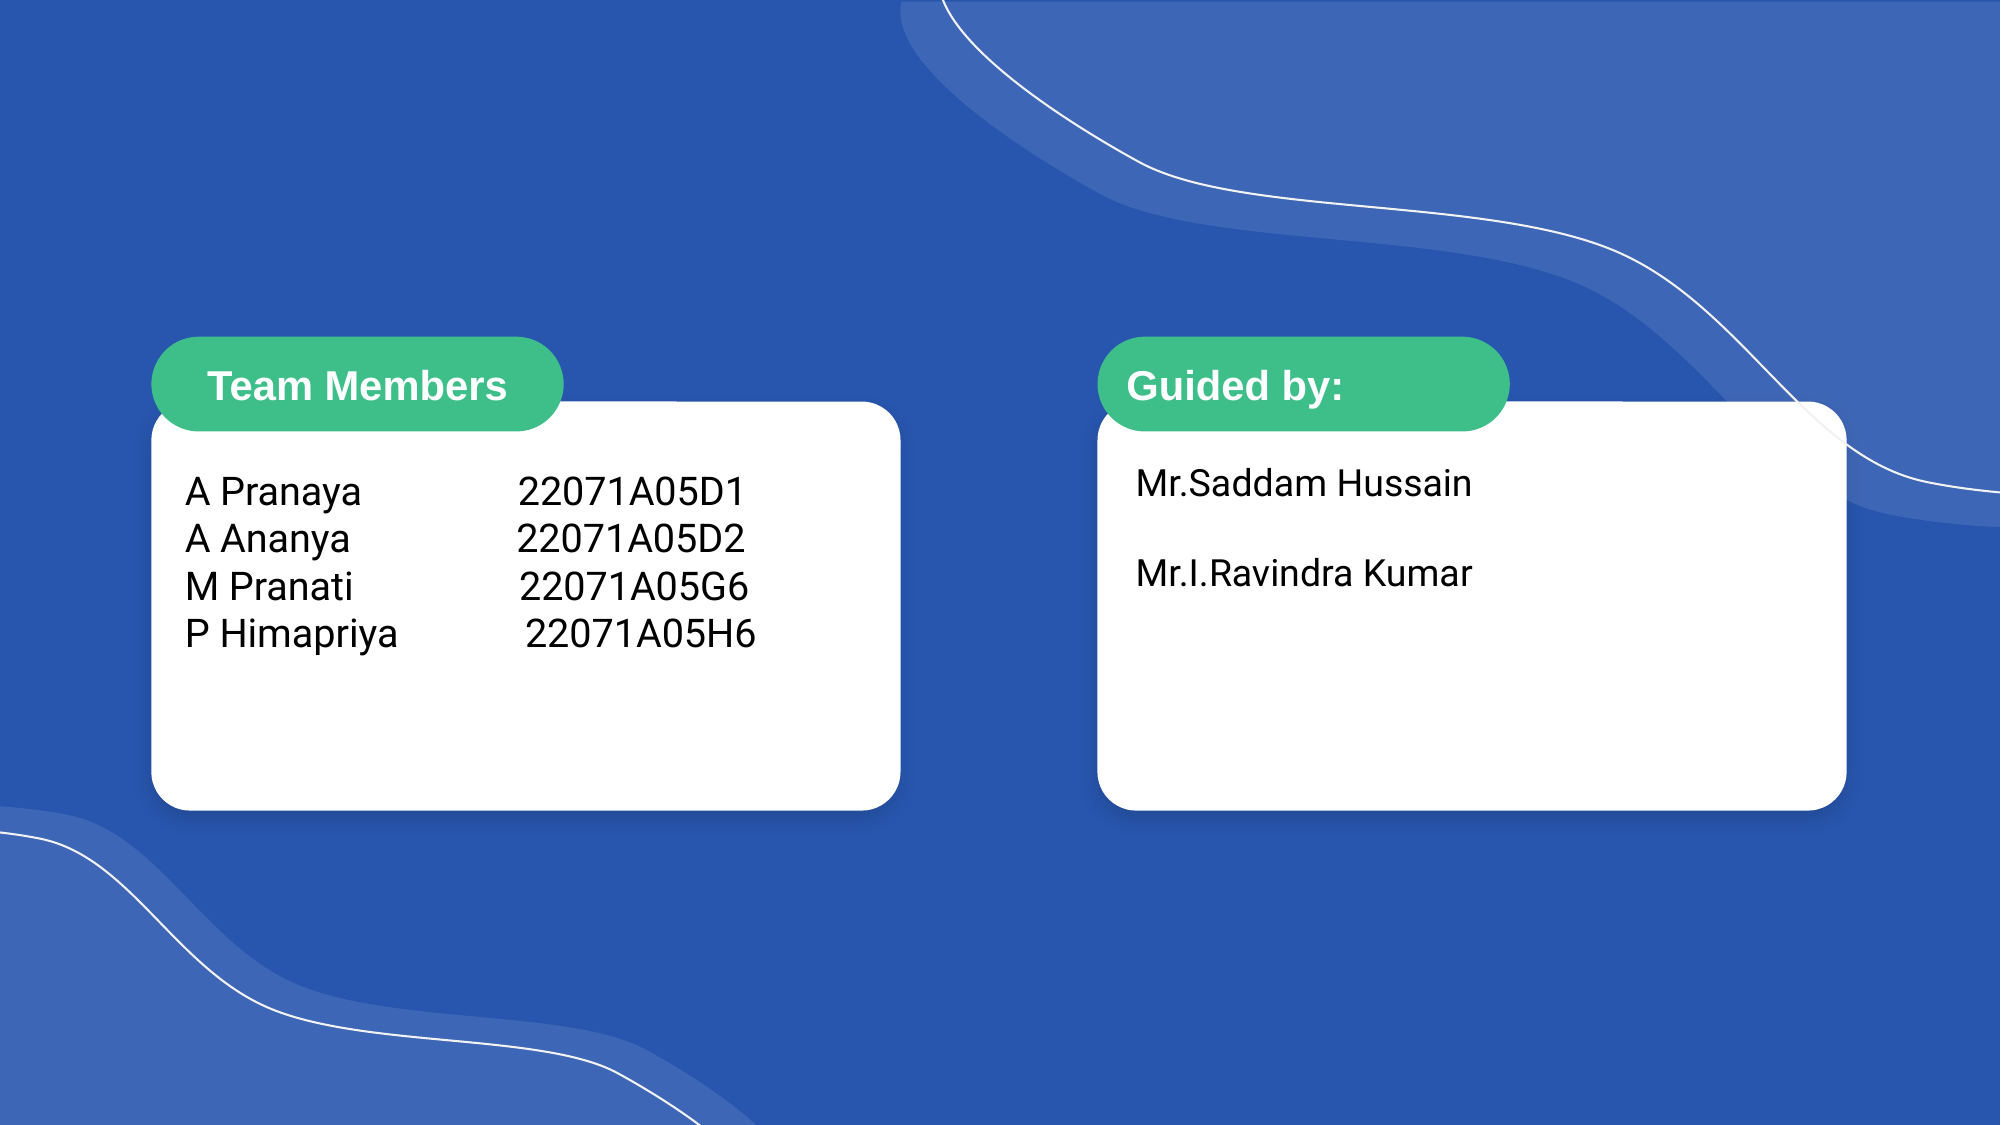

Team Members
Guided by:

Mr.Saddam Hussain

Mr.I.Ravindra Kumar
A Pranaya                22071A05D1
A Ananya                 22071A05D2
M Pranati                 22071A05G6
P Himapriya             22071A05H6